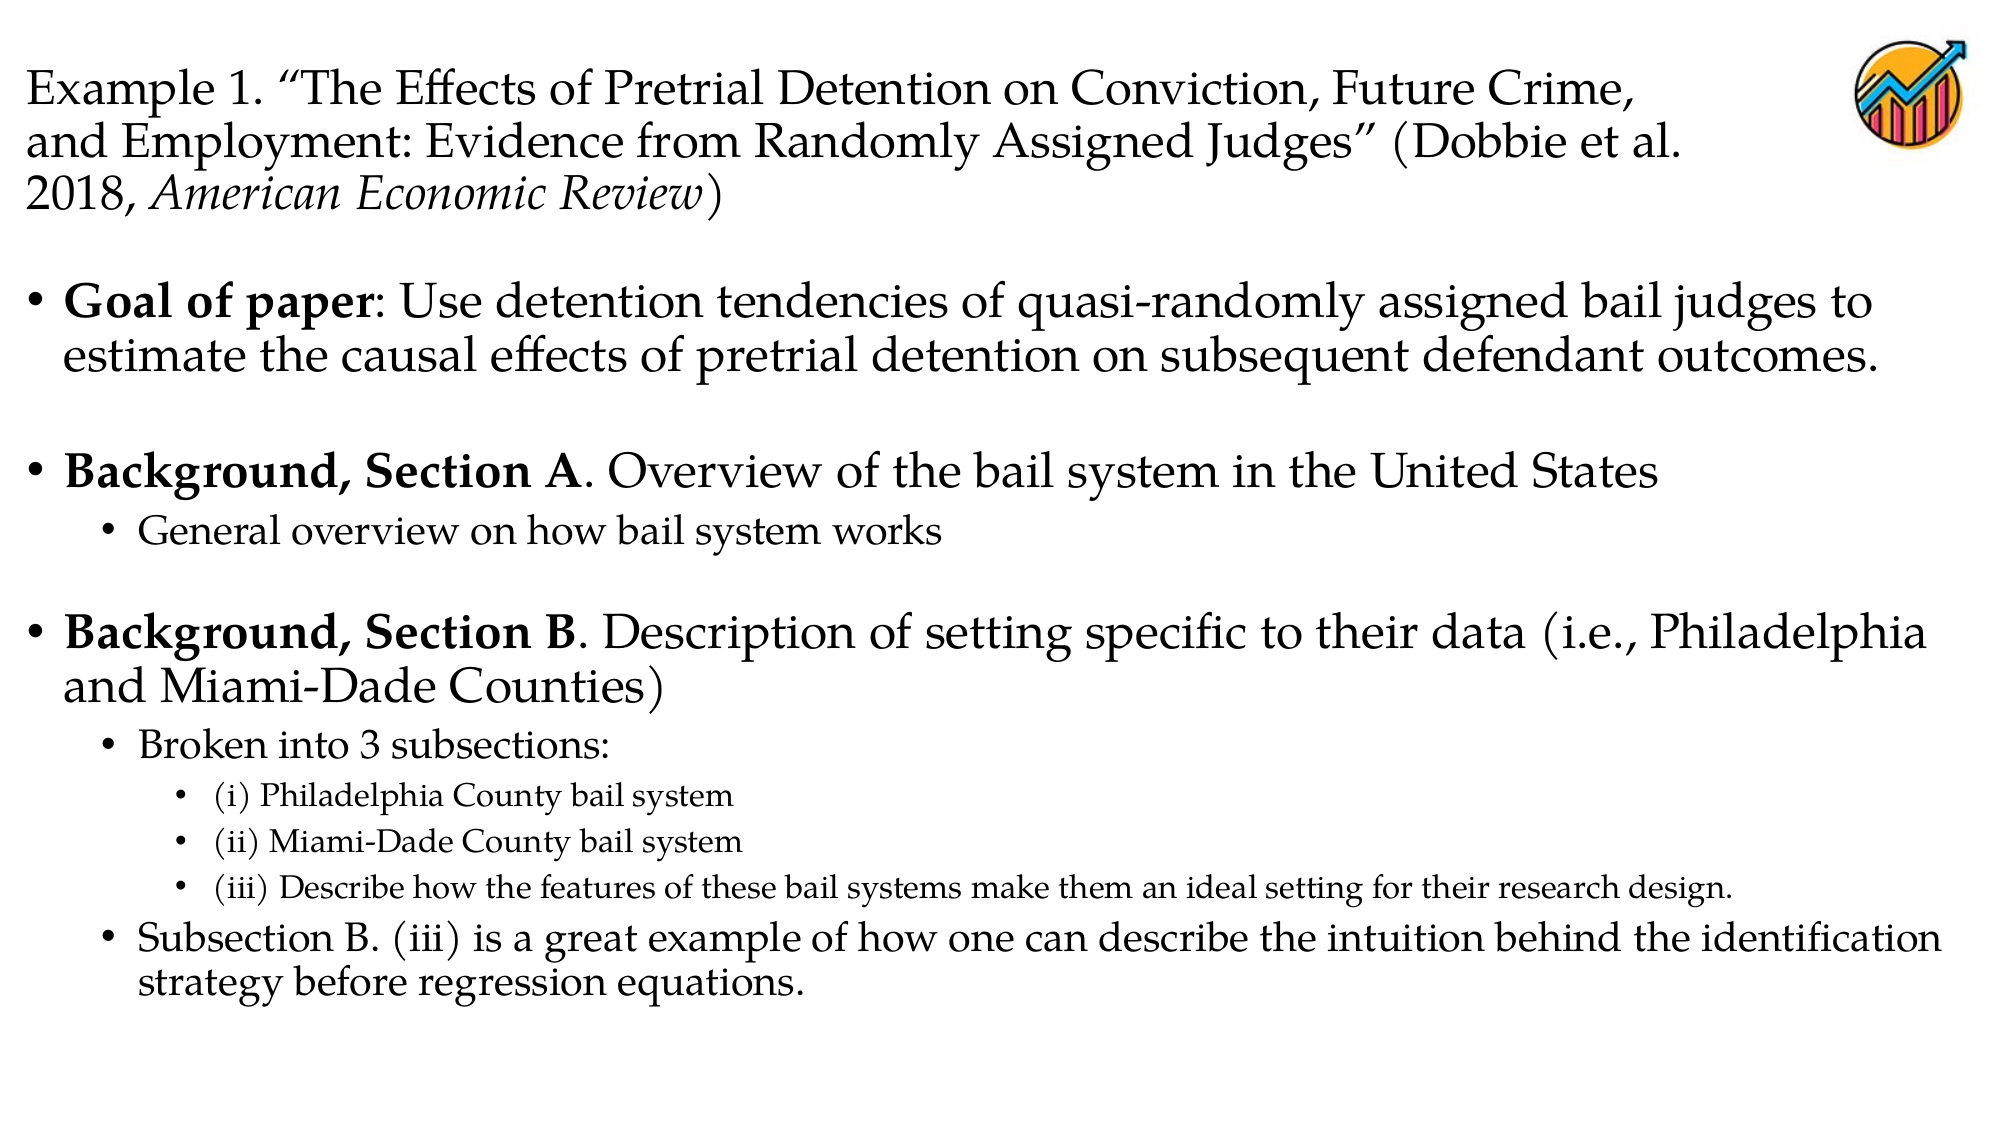

# Example 1. “The Effects of Pretrial Detention on Conviction, Future Crime, and Employment: Evidence from Randomly Assigned Judges” (Dobbie et al. 2018, American Economic Review)
Goal of paper: Use detention tendencies of quasi-randomly assigned bail judges to estimate the causal effects of pretrial detention on subsequent defendant outcomes.

Background, Section A. Overview of the bail system in the United States
General overview on how bail system works

Background, Section B. Description of setting specific to their data (i.e., Philadelphia and Miami-Dade Counties)
Broken into 3 subsections:
(i) Philadelphia County bail system
(ii) Miami-Dade County bail system
(iii) Describe how the features of these bail systems make them an ideal setting for their research design.
Subsection B. (iii) is a great example of how one can describe the intuition behind the identification strategy before regression equations.